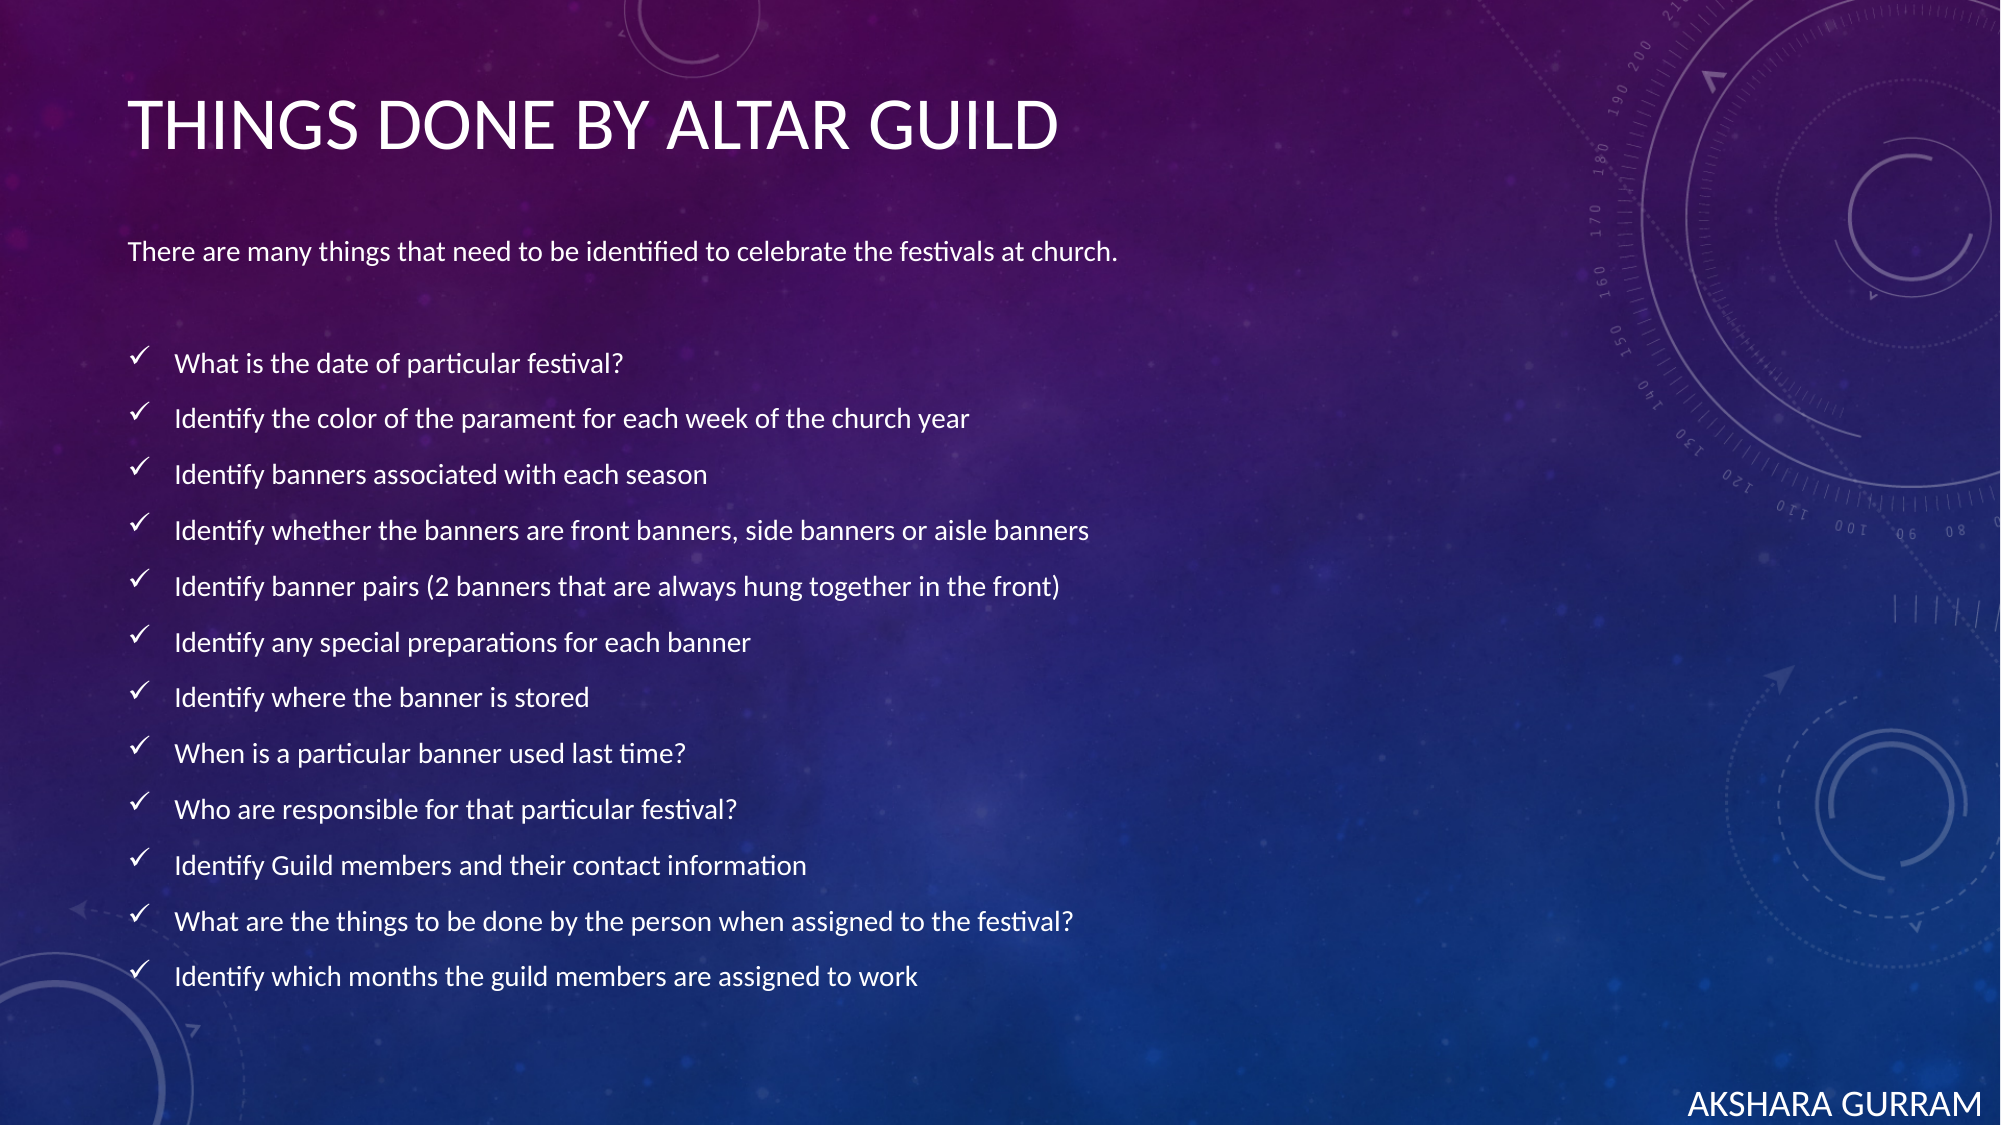

# Things done by Altar guild

There are many things that need to be identified to celebrate the festivals at church.

What is the date of particular festival?
Identify the color of the parament for each week of the church year
Identify banners associated with each season
Identify whether the banners are front banners, side banners or aisle banners
Identify banner pairs (2 banners that are always hung together in the front)
Identify any special preparations for each banner
Identify where the banner is stored
When is a particular banner used last time?
Who are responsible for that particular festival?
Identify Guild members and their contact information
What are the things to be done by the person when assigned to the festival?
Identify which months the guild members are assigned to work

 AKSHARA GURRAM